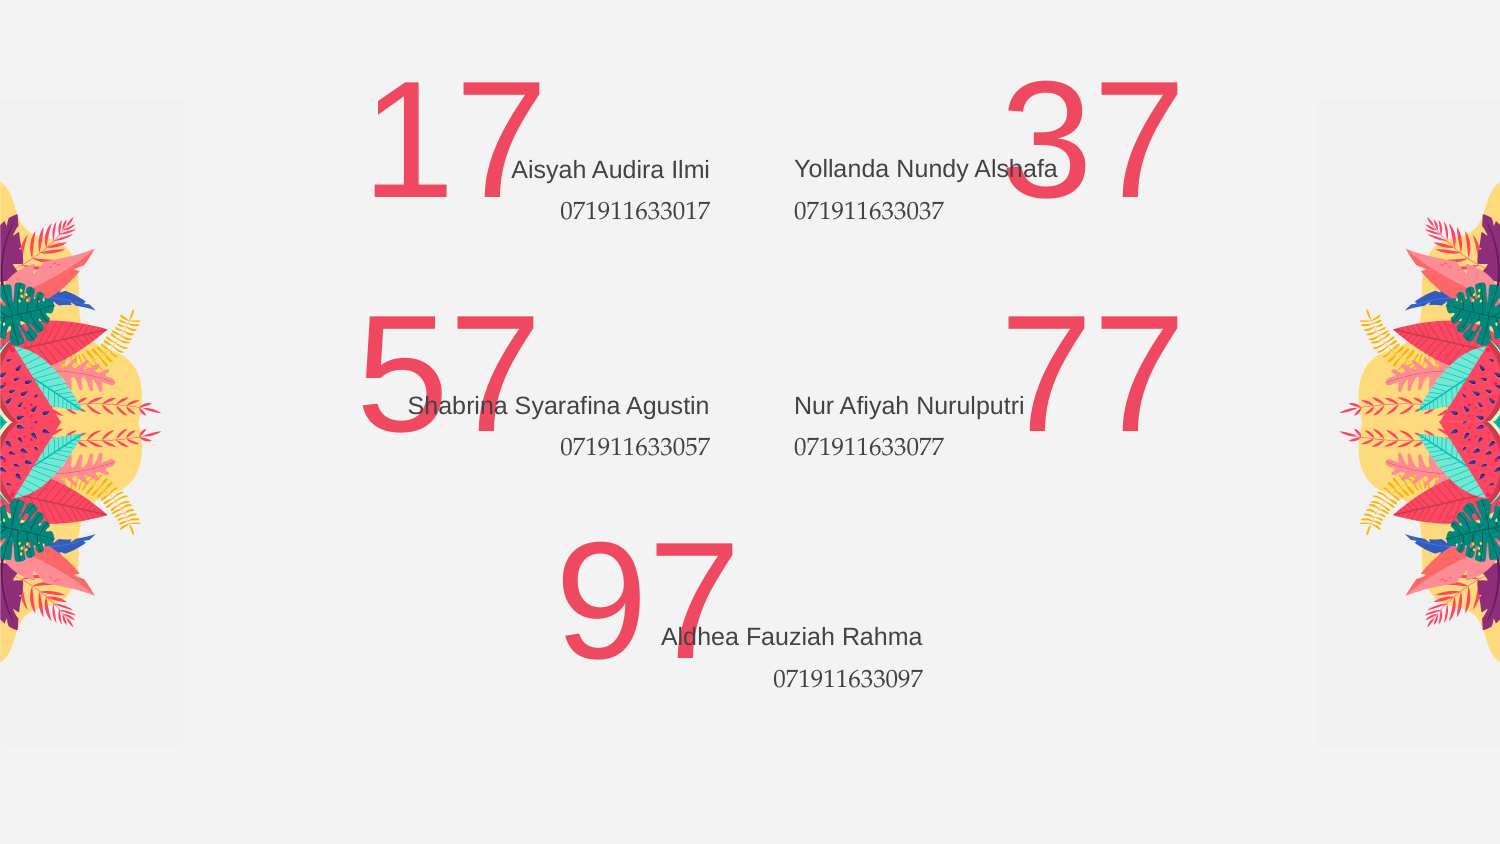

17
37
Yollanda Nundy Alshafa
Aisyah Audira Ilmi
071911633017
071911633037
57
77
Shabrina Syarafina Agustin
Nur Afiyah Nurulputri
071911633057
071911633077
# 97
Aldhea Fauziah Rahma
071911633097